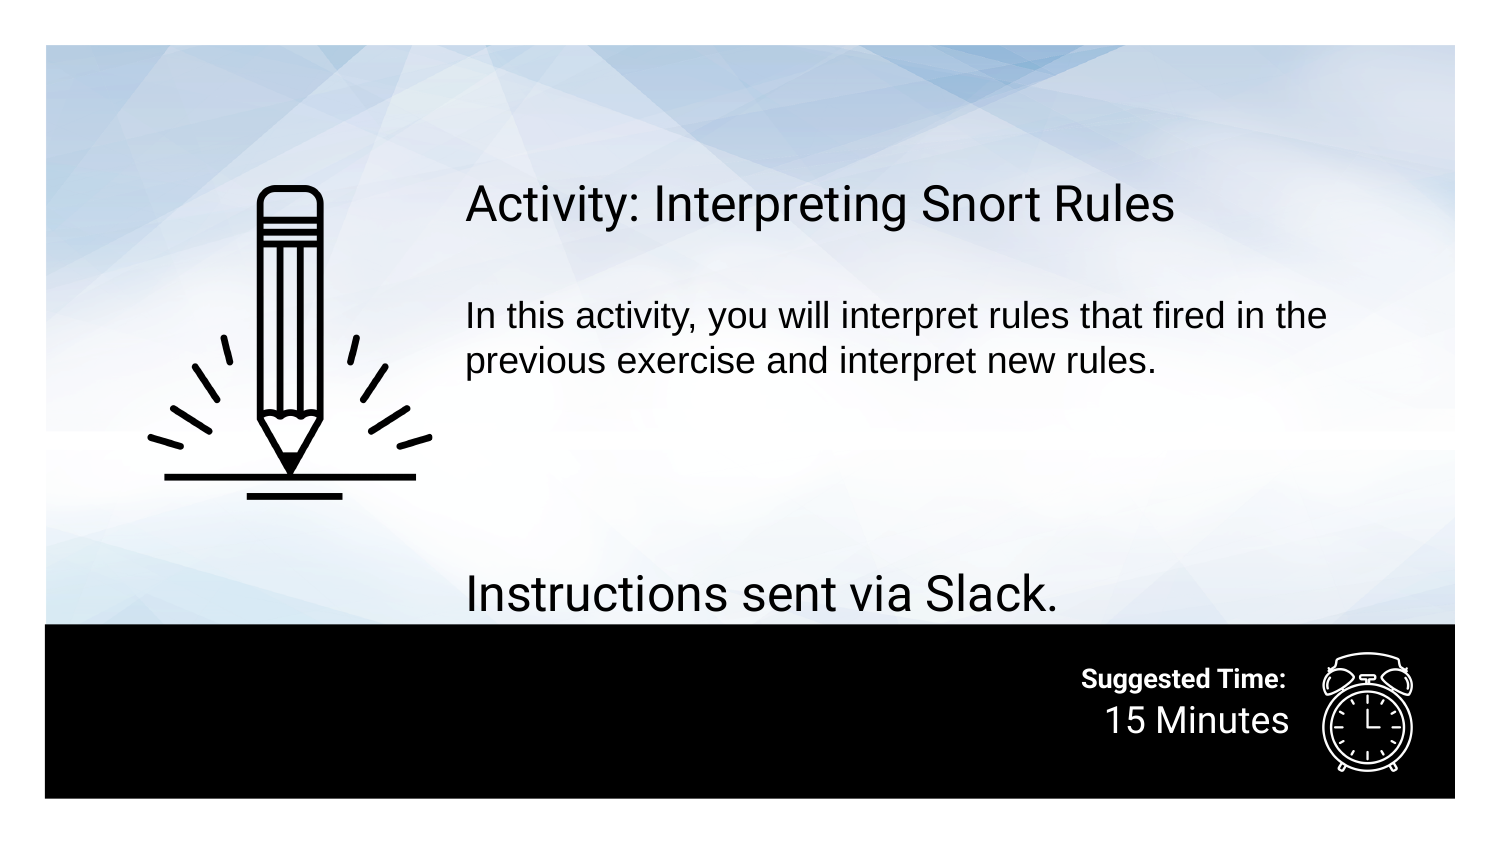

Activity: Interpreting Snort Rules

In this activity, you will interpret rules that fired in the previous exercise and interpret new rules.

Instructions sent via Slack.
# 15 Minutes